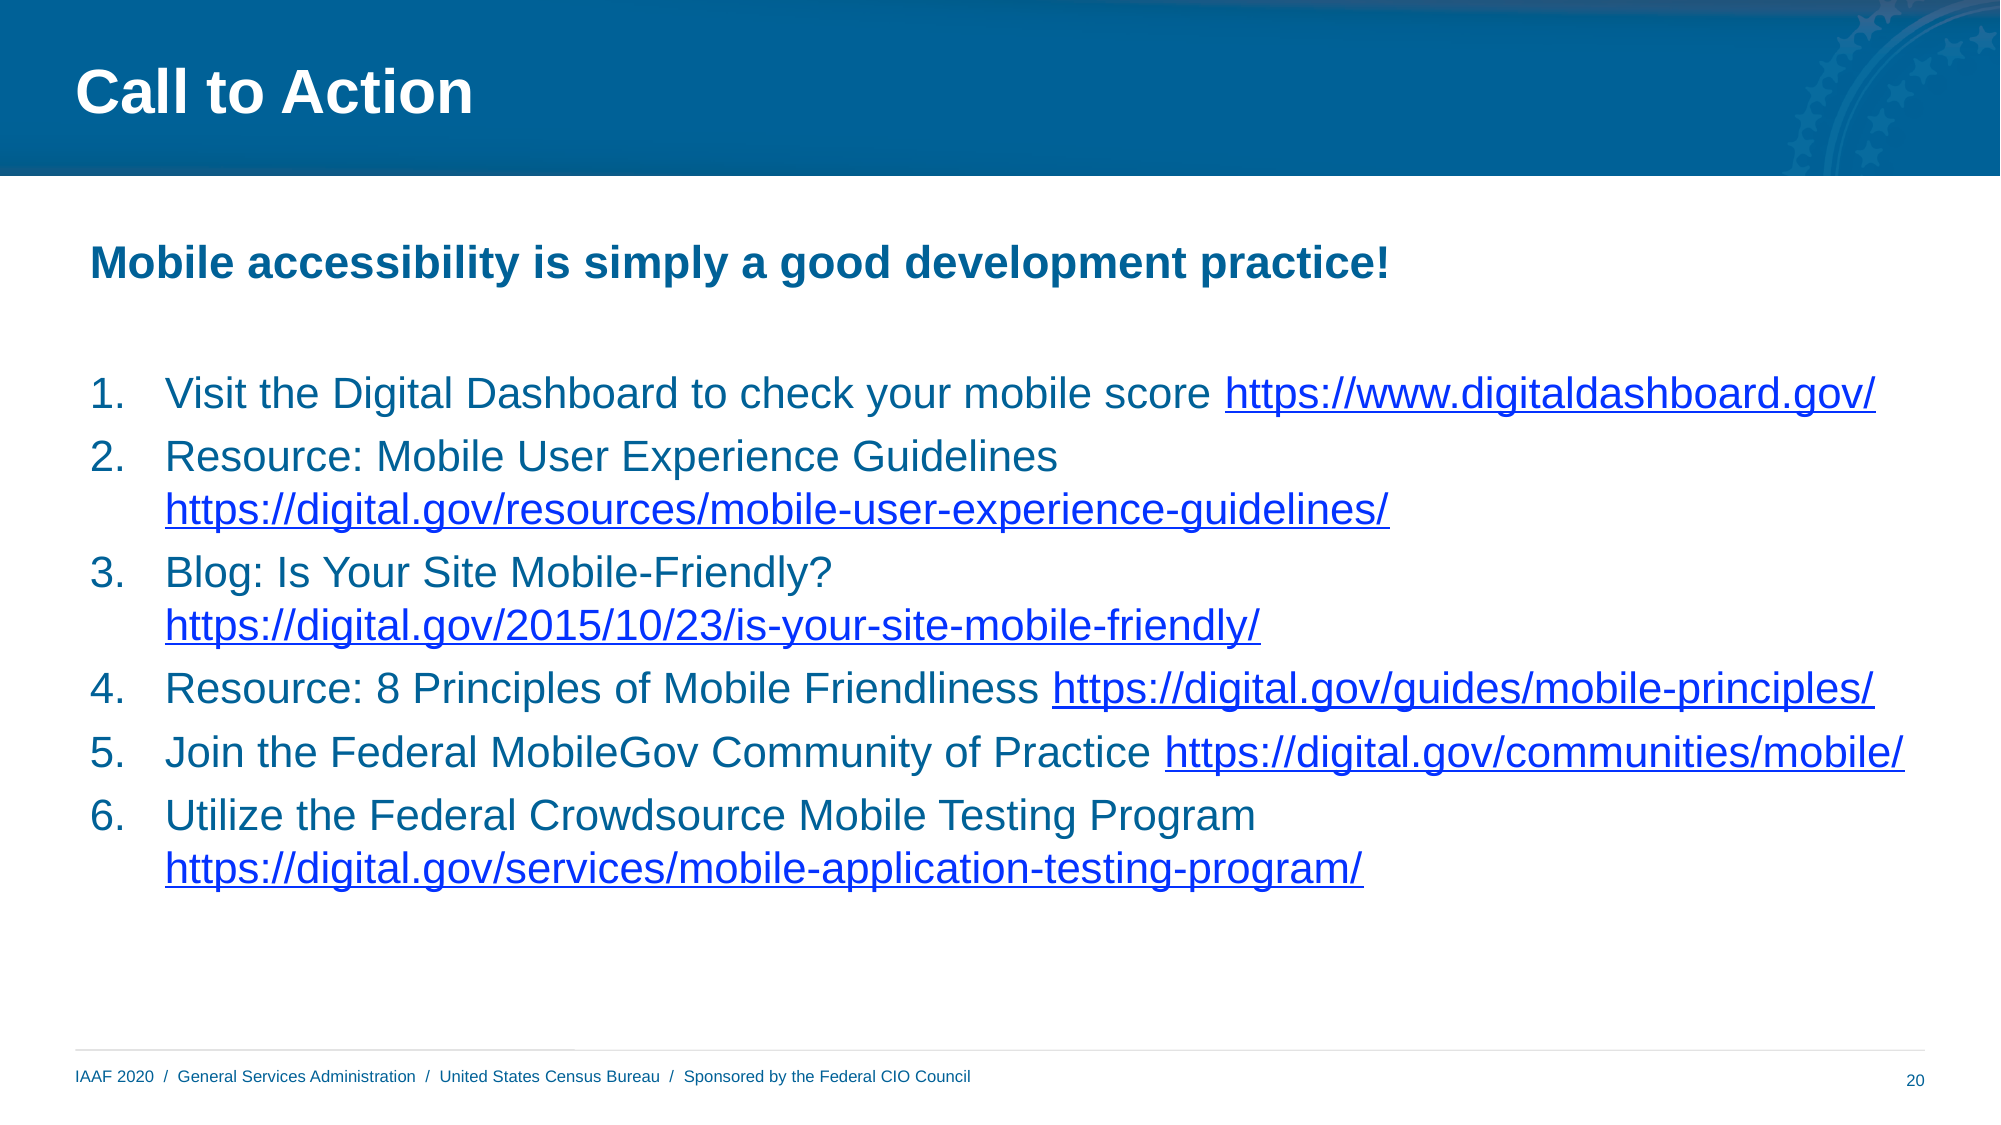

# Call to Action
Mobile accessibility is simply a good development practice!

Visit the Digital Dashboard to check your mobile score https://www.digitaldashboard.gov/
Resource: Mobile User Experience Guidelines https://digital.gov/resources/mobile-user-experience-guidelines/
Blog: Is Your Site Mobile-Friendly? https://digital.gov/2015/10/23/is-your-site-mobile-friendly/
Resource: 8 Principles of Mobile Friendliness https://digital.gov/guides/mobile-principles/
Join the Federal MobileGov Community of Practice https://digital.gov/communities/mobile/
Utilize the Federal Crowdsource Mobile Testing Program https://digital.gov/services/mobile-application-testing-program/
20